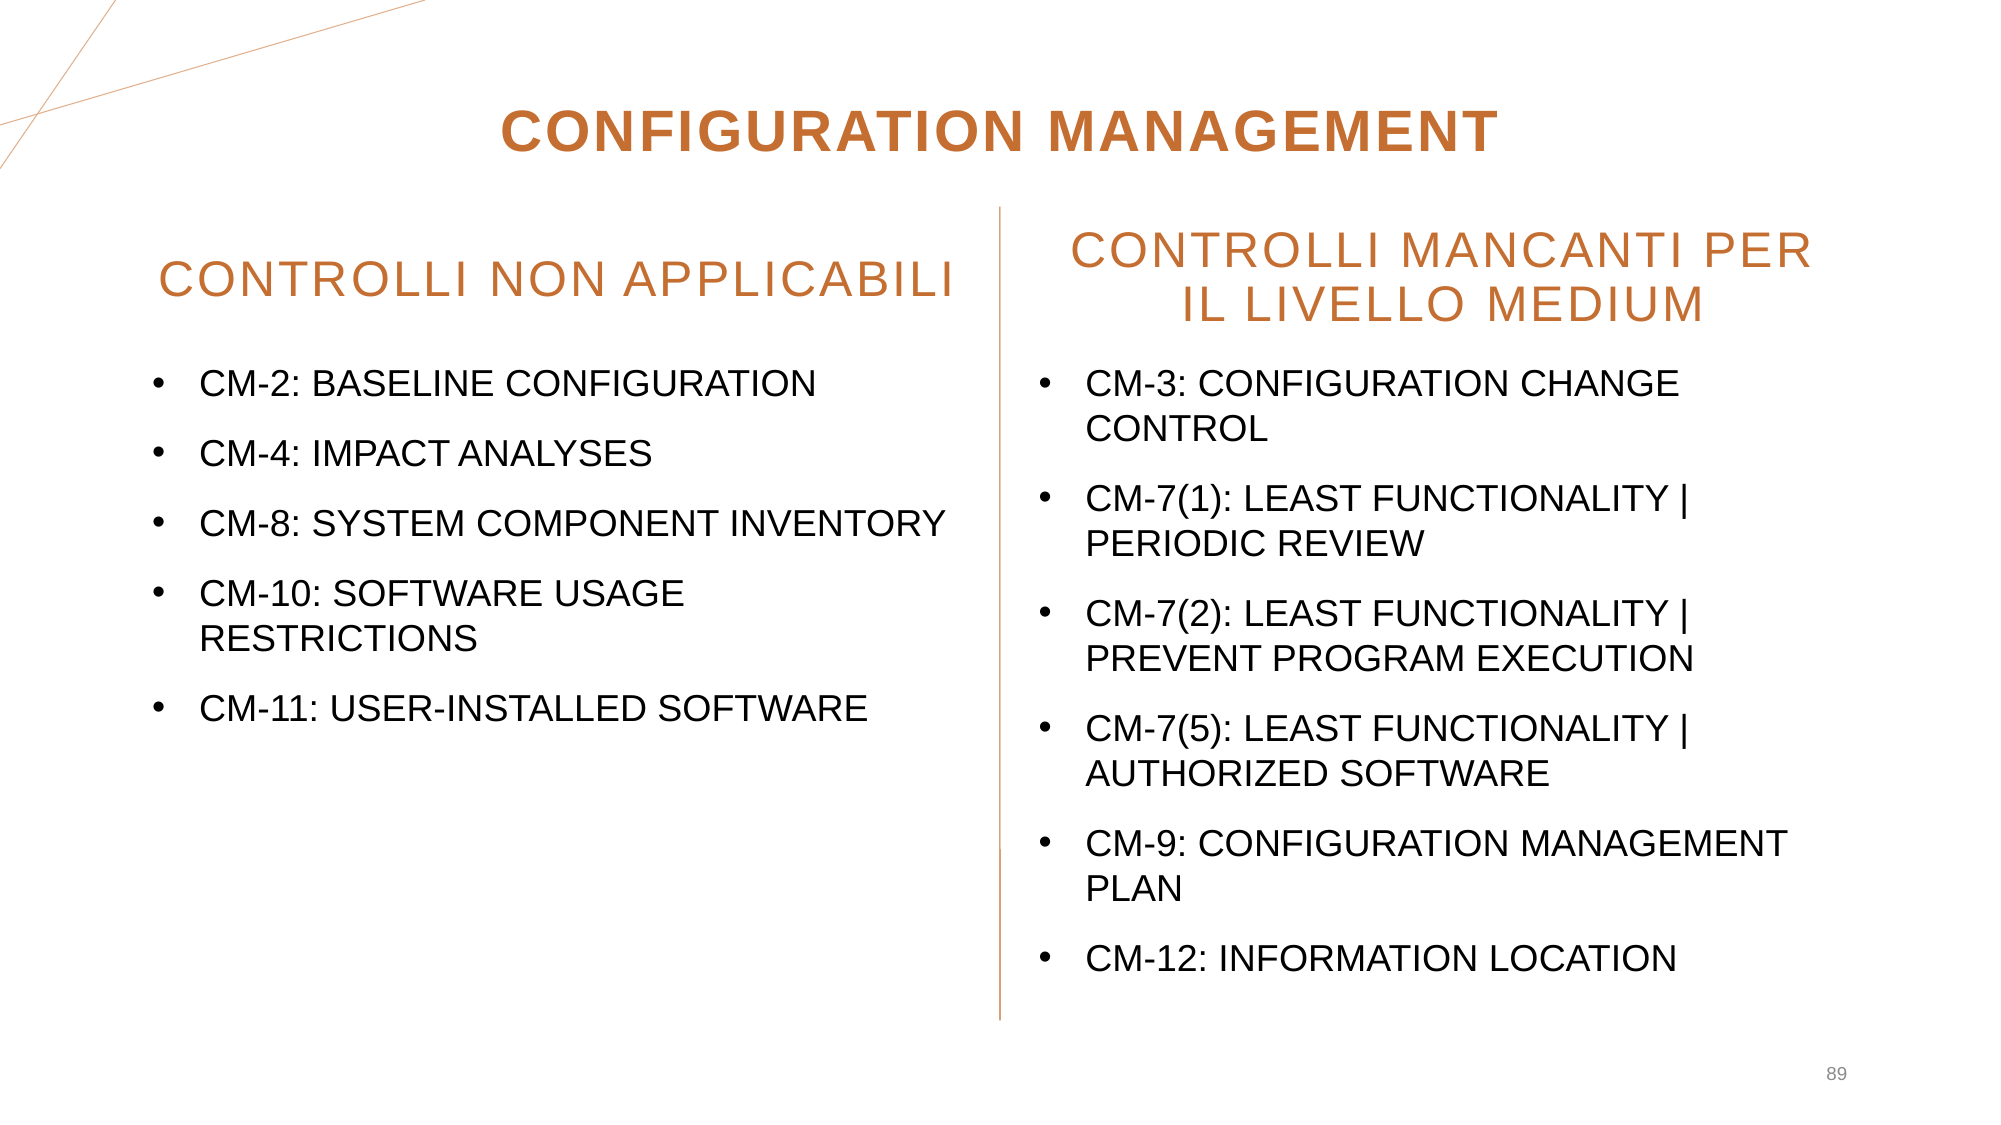

# Configuration management
Controlli mancanti per il livello medium
Controlli non applicabili
CM-3: CONFIGURATION CHANGE CONTROL
CM-7(1): LEAST FUNCTIONALITY | PERIODIC REVIEW
CM-7(2): LEAST FUNCTIONALITY | PREVENT PROGRAM EXECUTION
CM-7(5): LEAST FUNCTIONALITY | AUTHORIZED SOFTWARE
CM-9: CONFIGURATION MANAGEMENT PLAN
CM-12: INFORMATION LOCATION

CM-2: BASELINE CONFIGURATION
CM-4: IMPACT ANALYSES
CM-8: SYSTEM COMPONENT INVENTORY
CM-10: SOFTWARE USAGE RESTRICTIONS
CM-11: USER-INSTALLED SOFTWARE

89